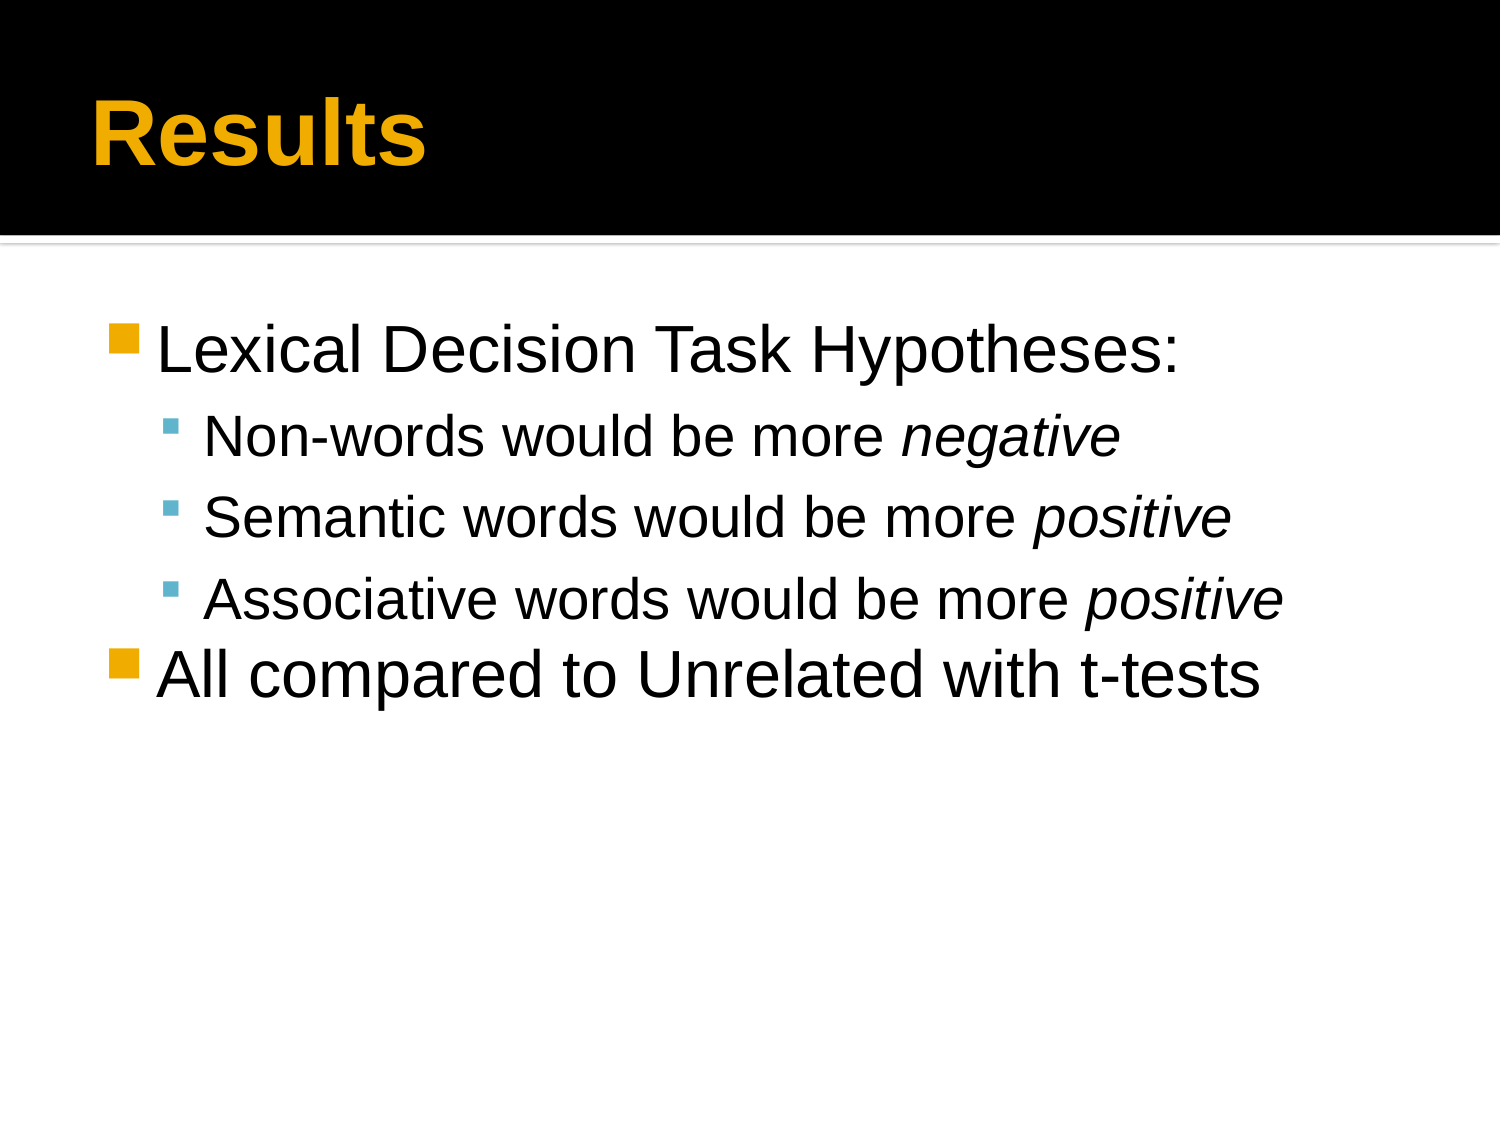

# Results
Lexical Decision Task Hypotheses:
Non-words would be more negative
Semantic words would be more positive
Associative words would be more positive
All compared to Unrelated with t-tests